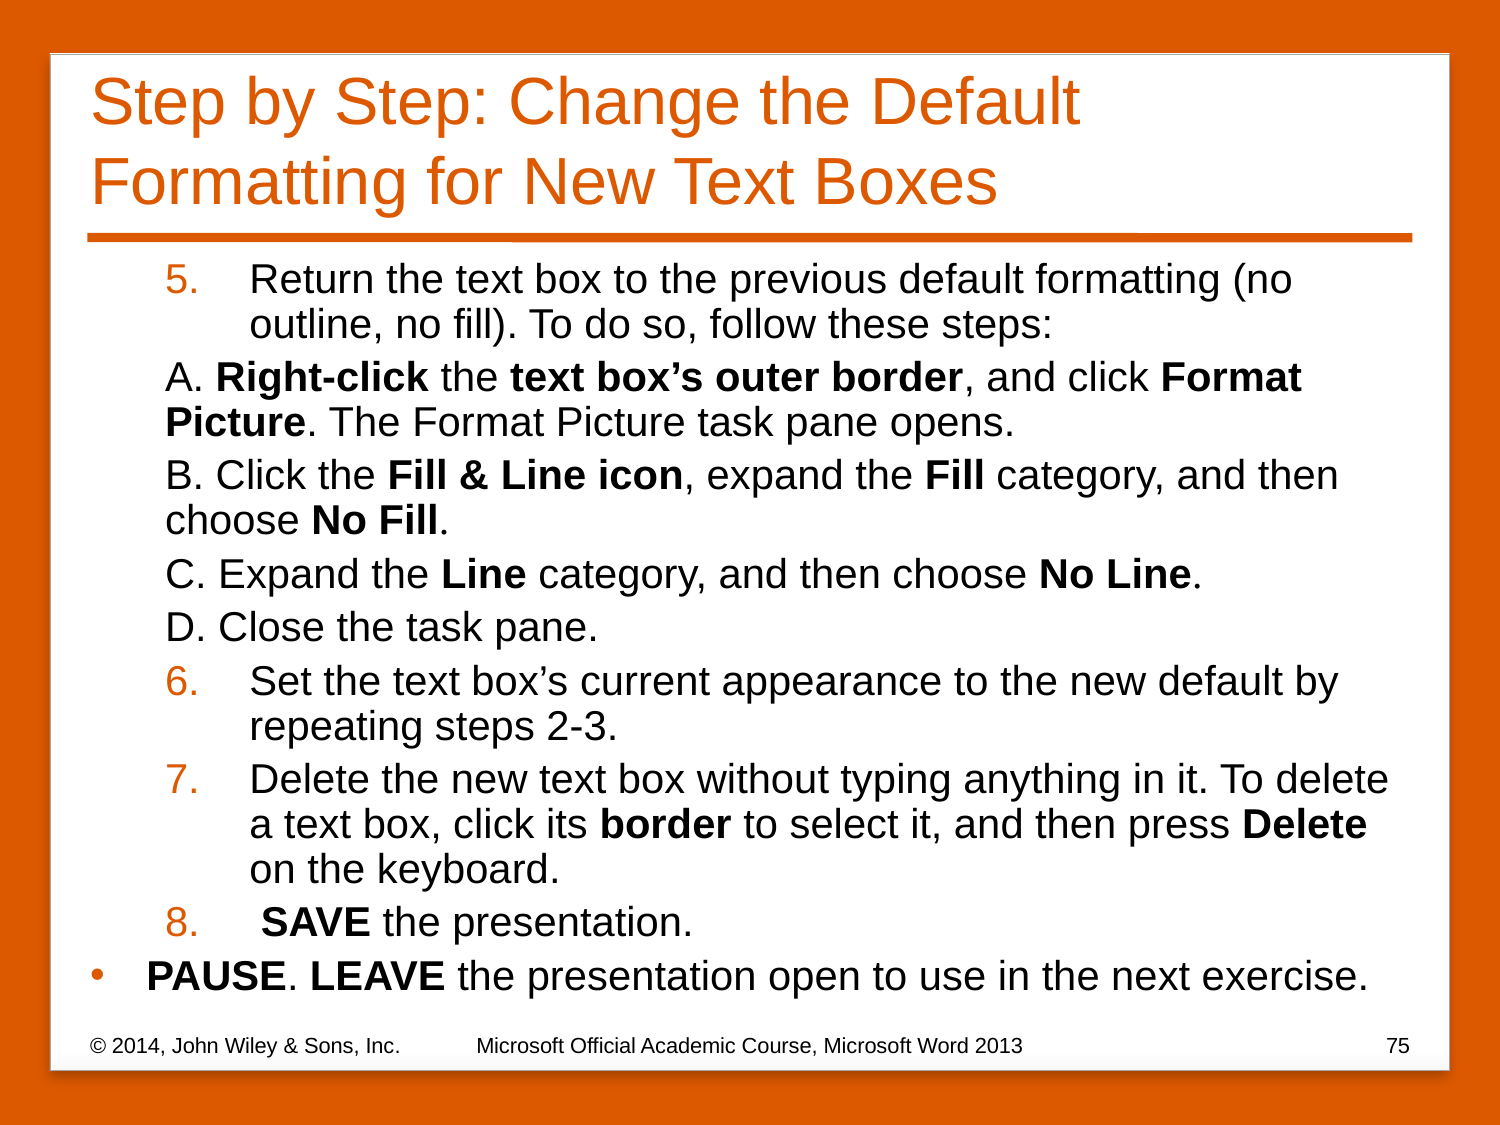

# Step by Step: Change the Default Formatting for New Text Boxes
Return the text box to the previous default formatting (no outline, no fill). To do so, follow these steps:
A. Right-click the text box’s outer border, and click Format Picture. The Format Picture task pane opens.
B. Click the Fill & Line icon, expand the Fill category, and then choose No Fill.
C. Expand the Line category, and then choose No Line.
D. Close the task pane.
Set the text box’s current appearance to the new default by repeating steps 2-3.
Delete the new text box without typing anything in it. To delete a text box, click its border to select it, and then press Delete on the keyboard.
 SAVE the presentation.
PAUSE. LEAVE the presentation open to use in the next exercise.

© 2014, John Wiley & Sons, Inc.
Microsoft Official Academic Course, Microsoft Word 2013
75